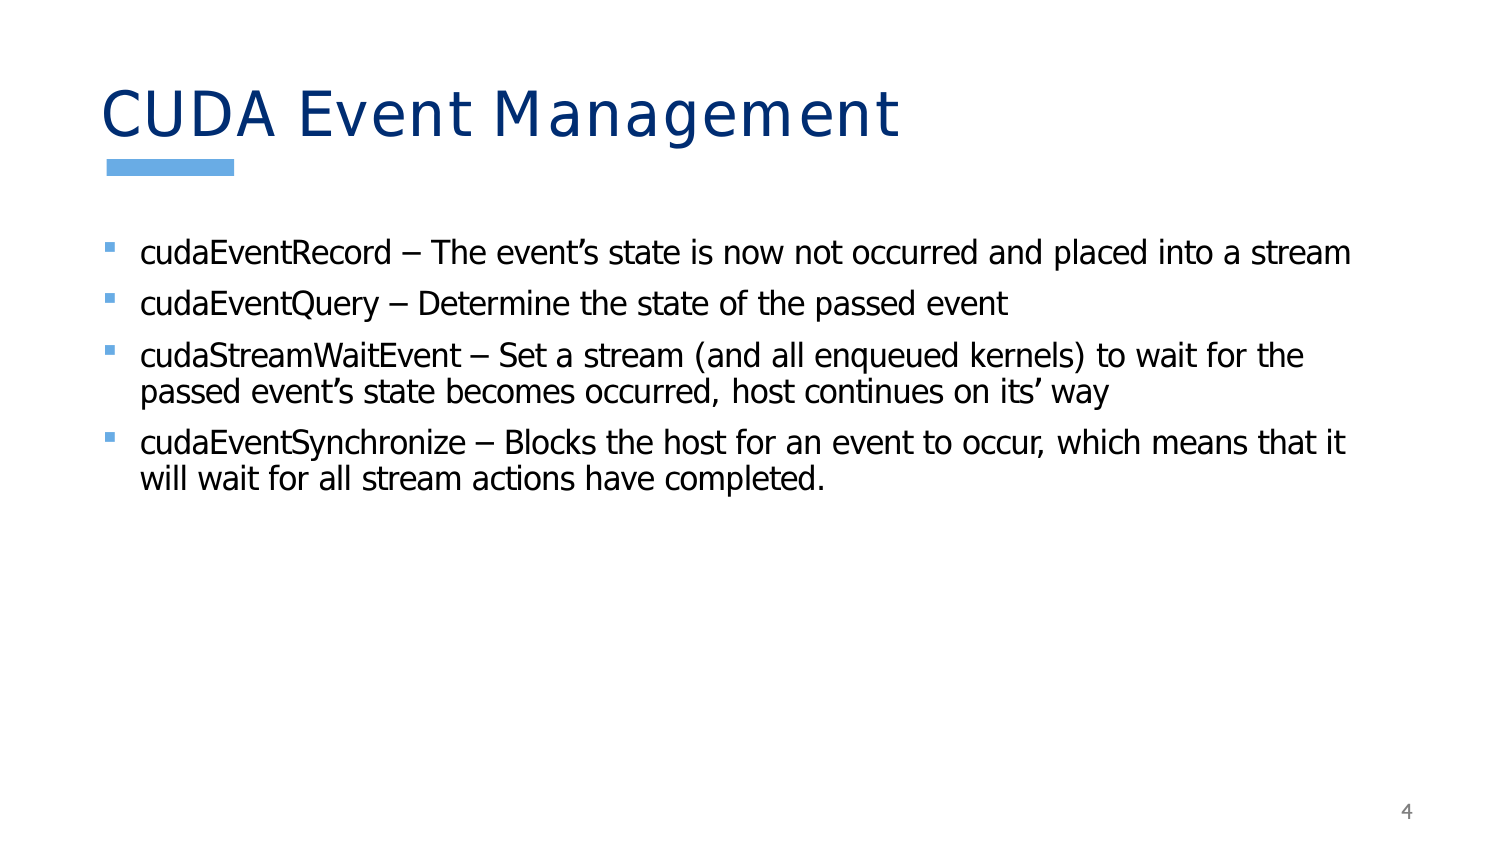

# CUDA Event Management
cudaEventRecord – The event’s state is now not occurred and placed into a stream
cudaEventQuery – Determine the state of the passed event
cudaStreamWaitEvent – Set a stream (and all enqueued kernels) to wait for the passed event’s state becomes occurred, host continues on its’ way
cudaEventSynchronize – Blocks the host for an event to occur, which means that it will wait for all stream actions have completed.